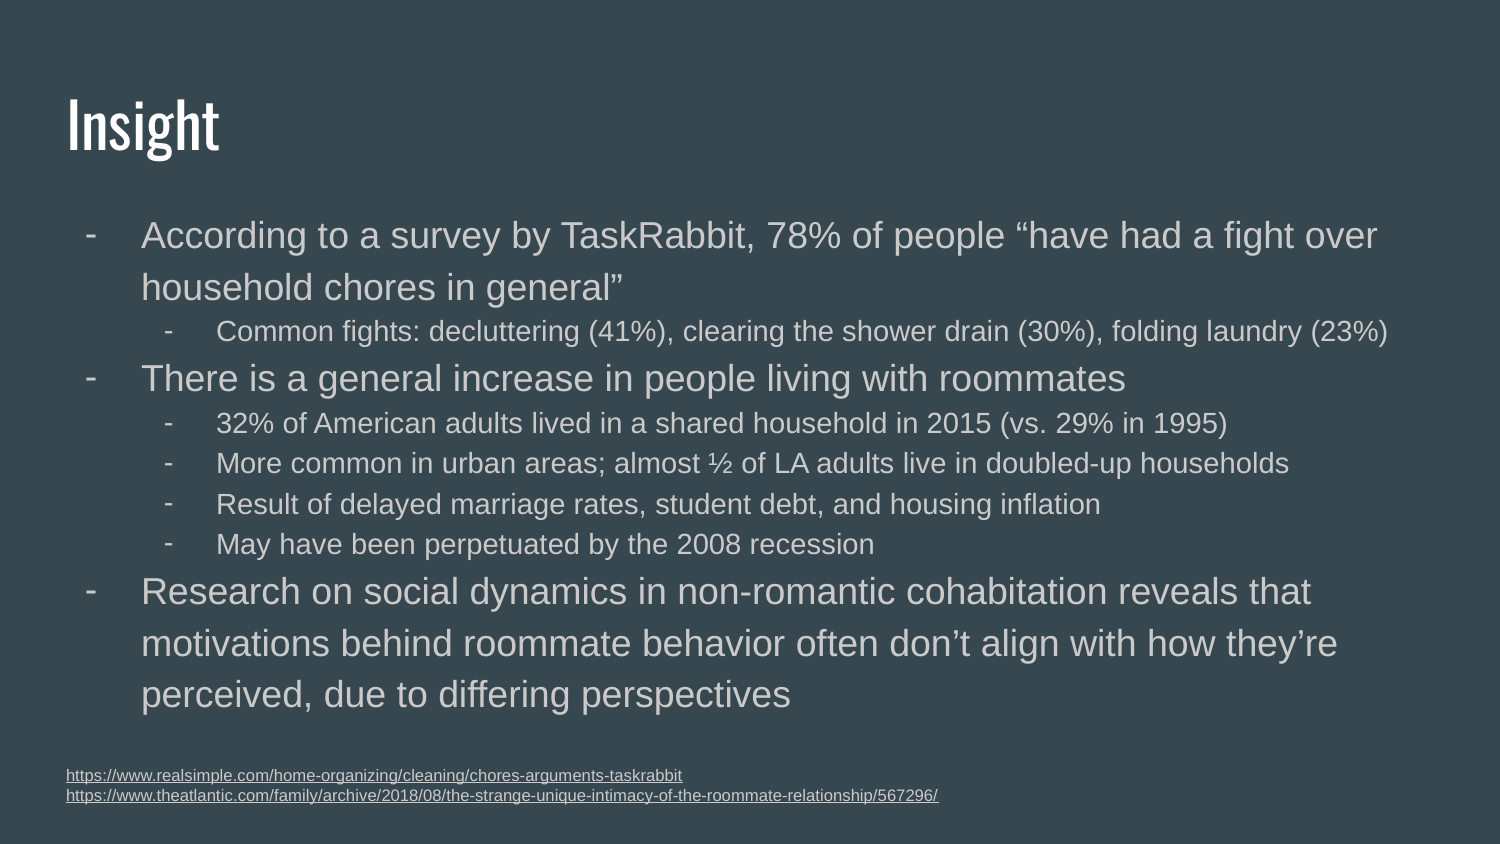

# Insight
According to a survey by TaskRabbit, 78% of people “have had a fight over household chores in general”
Common fights: decluttering (41%), clearing the shower drain (30%), folding laundry (23%)
There is a general increase in people living with roommates
32% of American adults lived in a shared household in 2015 (vs. 29% in 1995)
More common in urban areas; almost ½ of LA adults live in doubled-up households
Result of delayed marriage rates, student debt, and housing inflation
May have been perpetuated by the 2008 recession
Research on social dynamics in non-romantic cohabitation reveals that motivations behind roommate behavior often don’t align with how they’re perceived, due to differing perspectives
https://www.realsimple.com/home-organizing/cleaning/chores-arguments-taskrabbit
https://www.theatlantic.com/family/archive/2018/08/the-strange-unique-intimacy-of-the-roommate-relationship/567296/